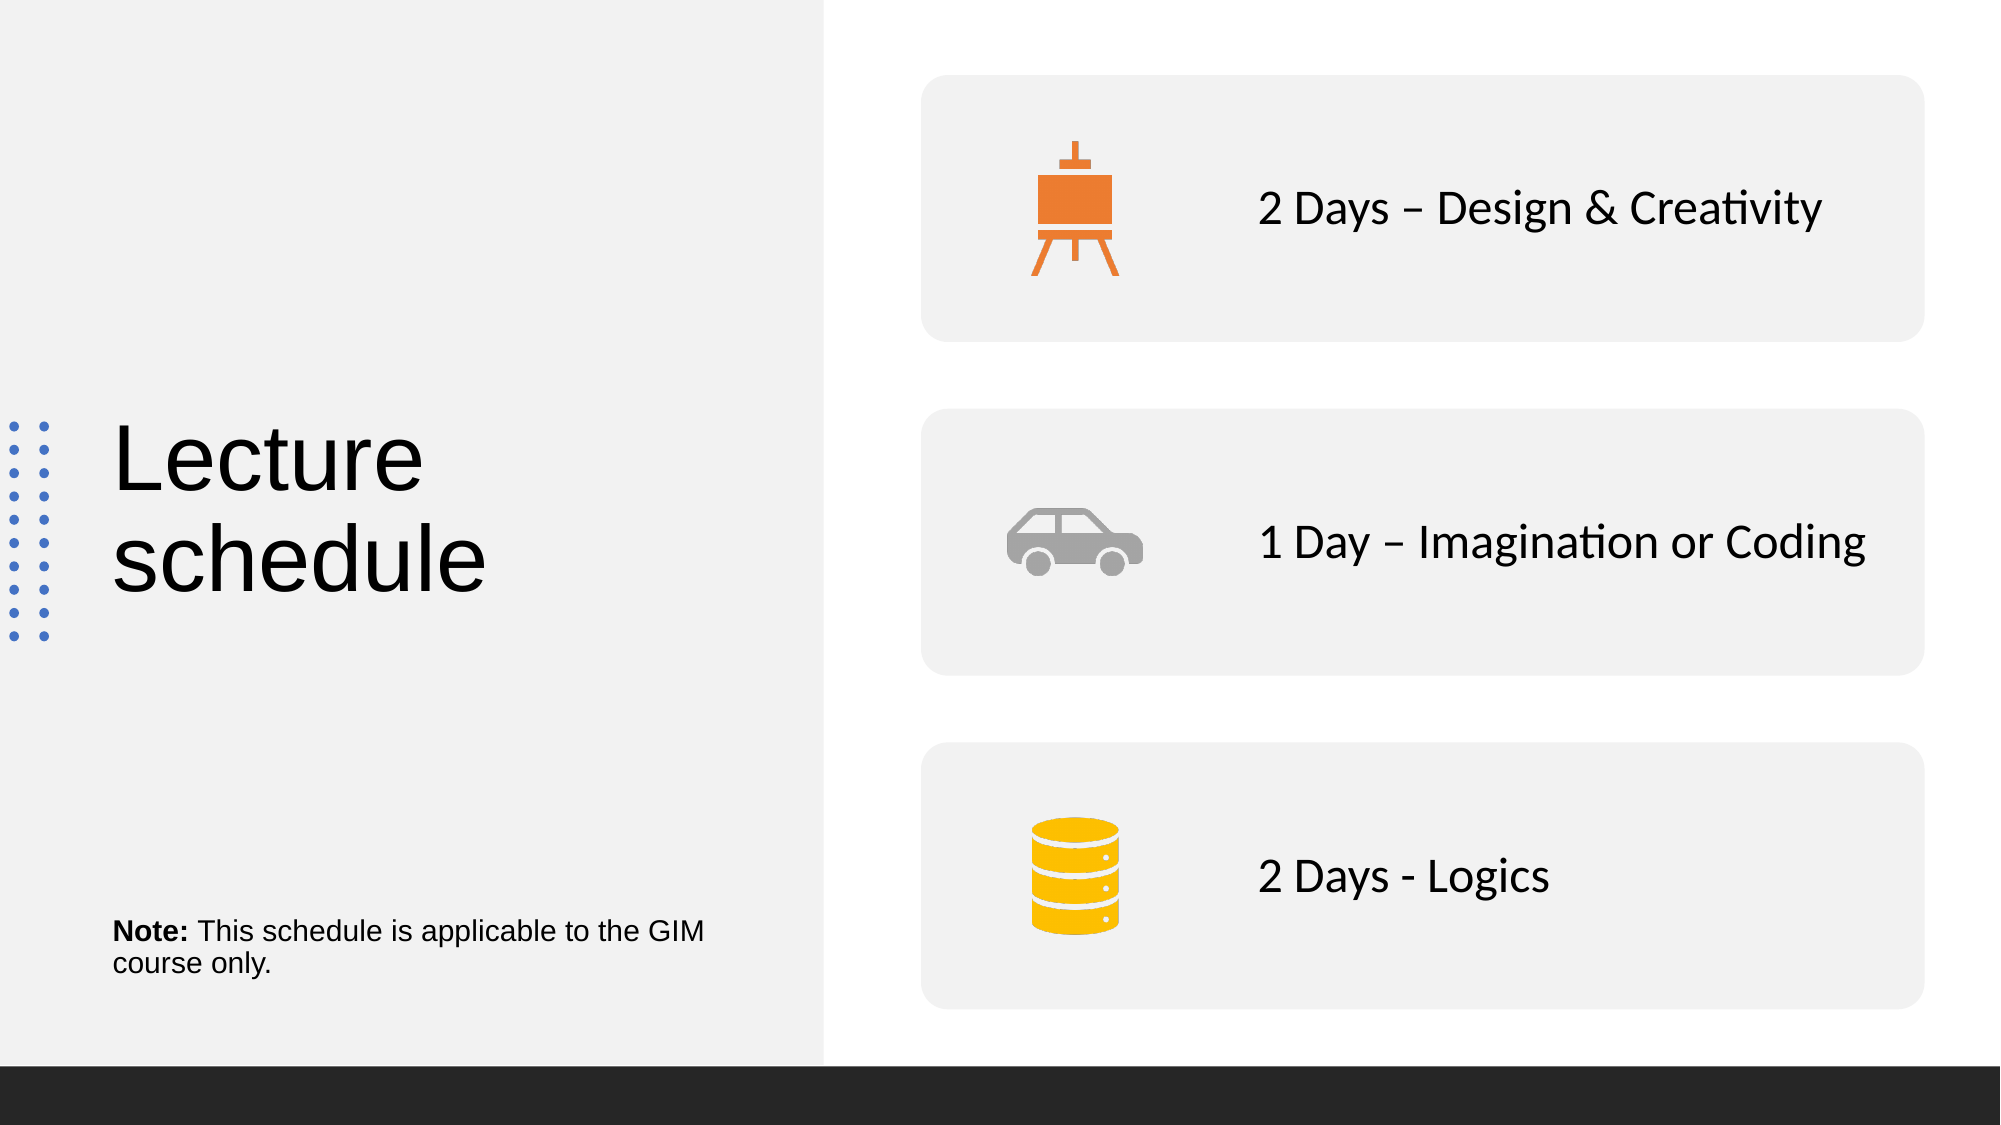

2 Days – Design & Creativity

1 Day – Imagination or Coding

2 Days - Logics

# Lecture schedule Note: This schedule is applicable to the GIM course only.